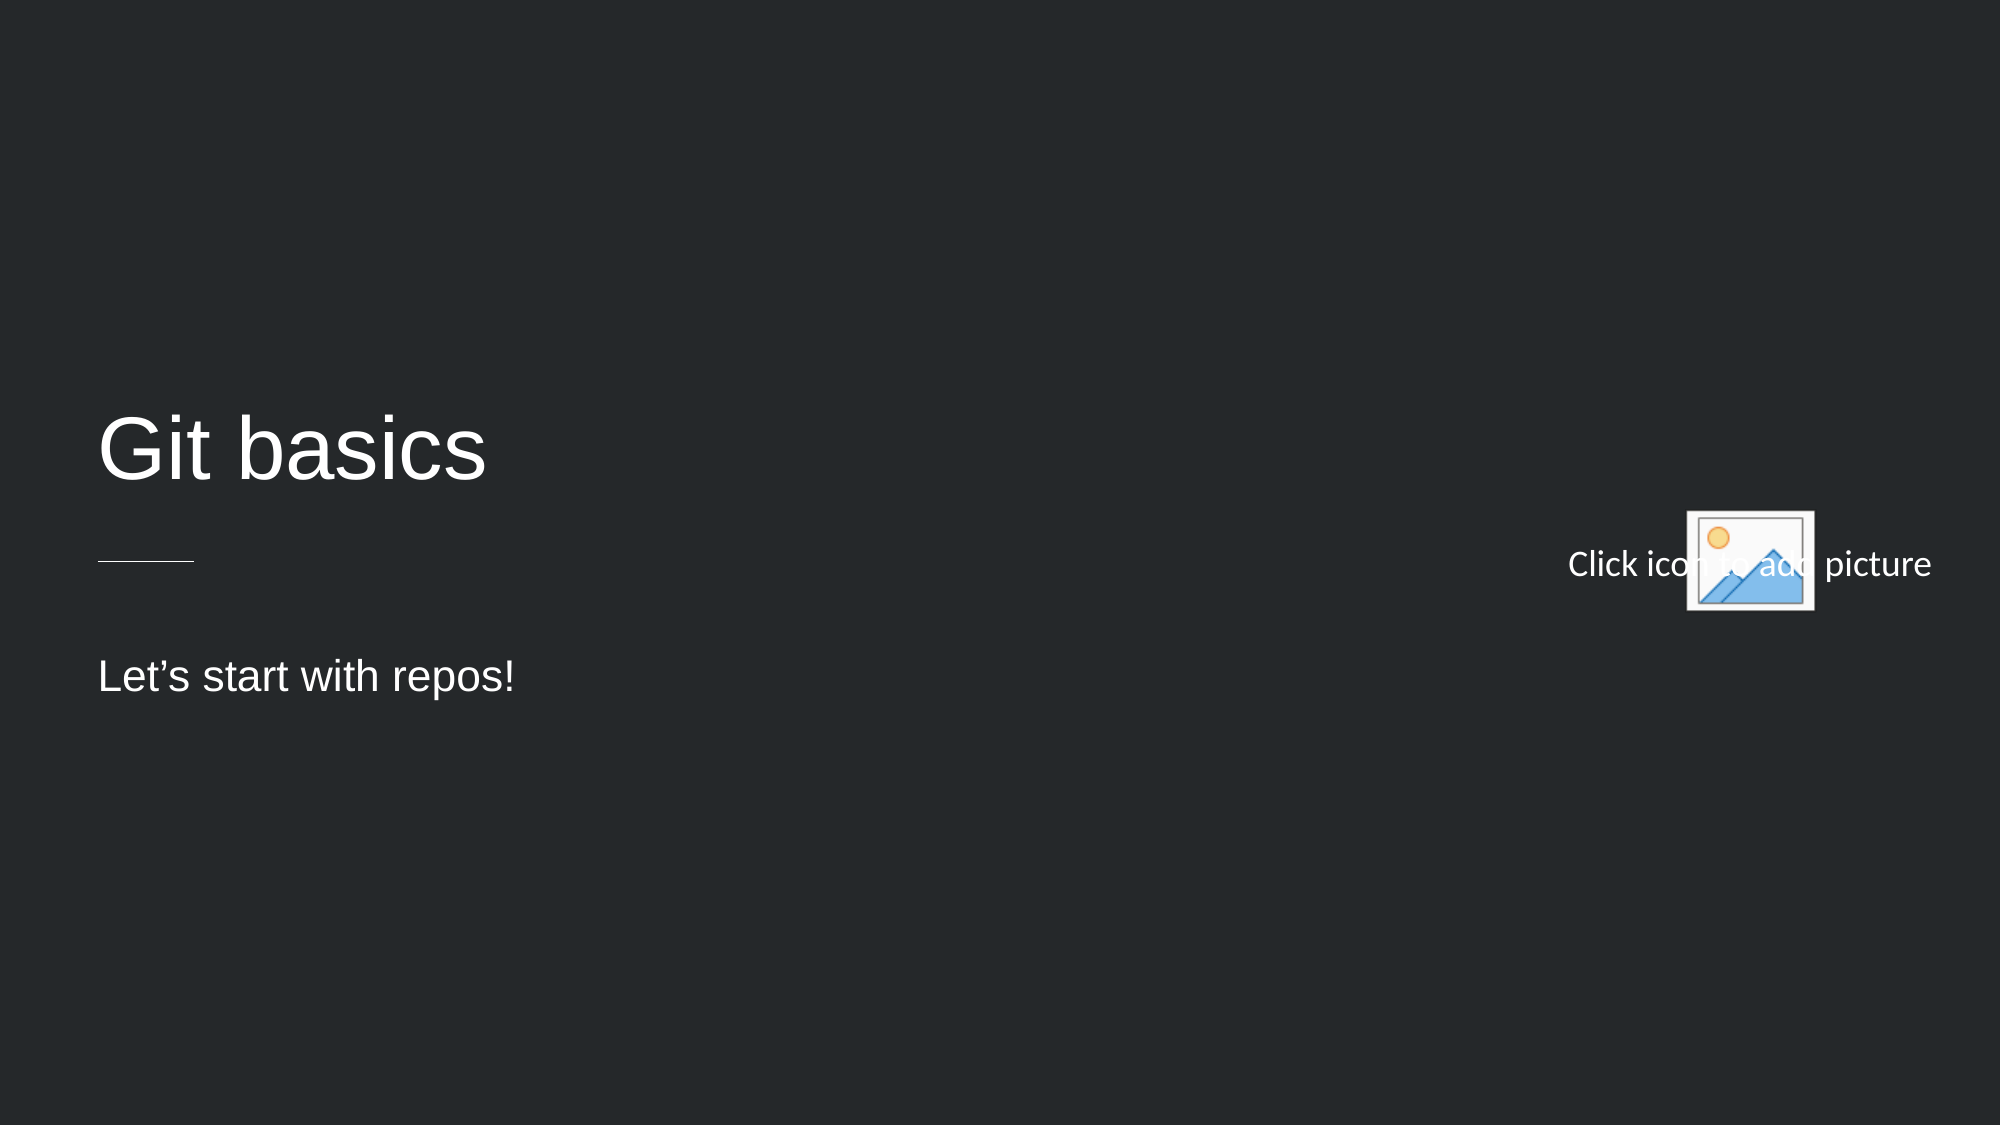

# Git basics
Let’s start with repos!